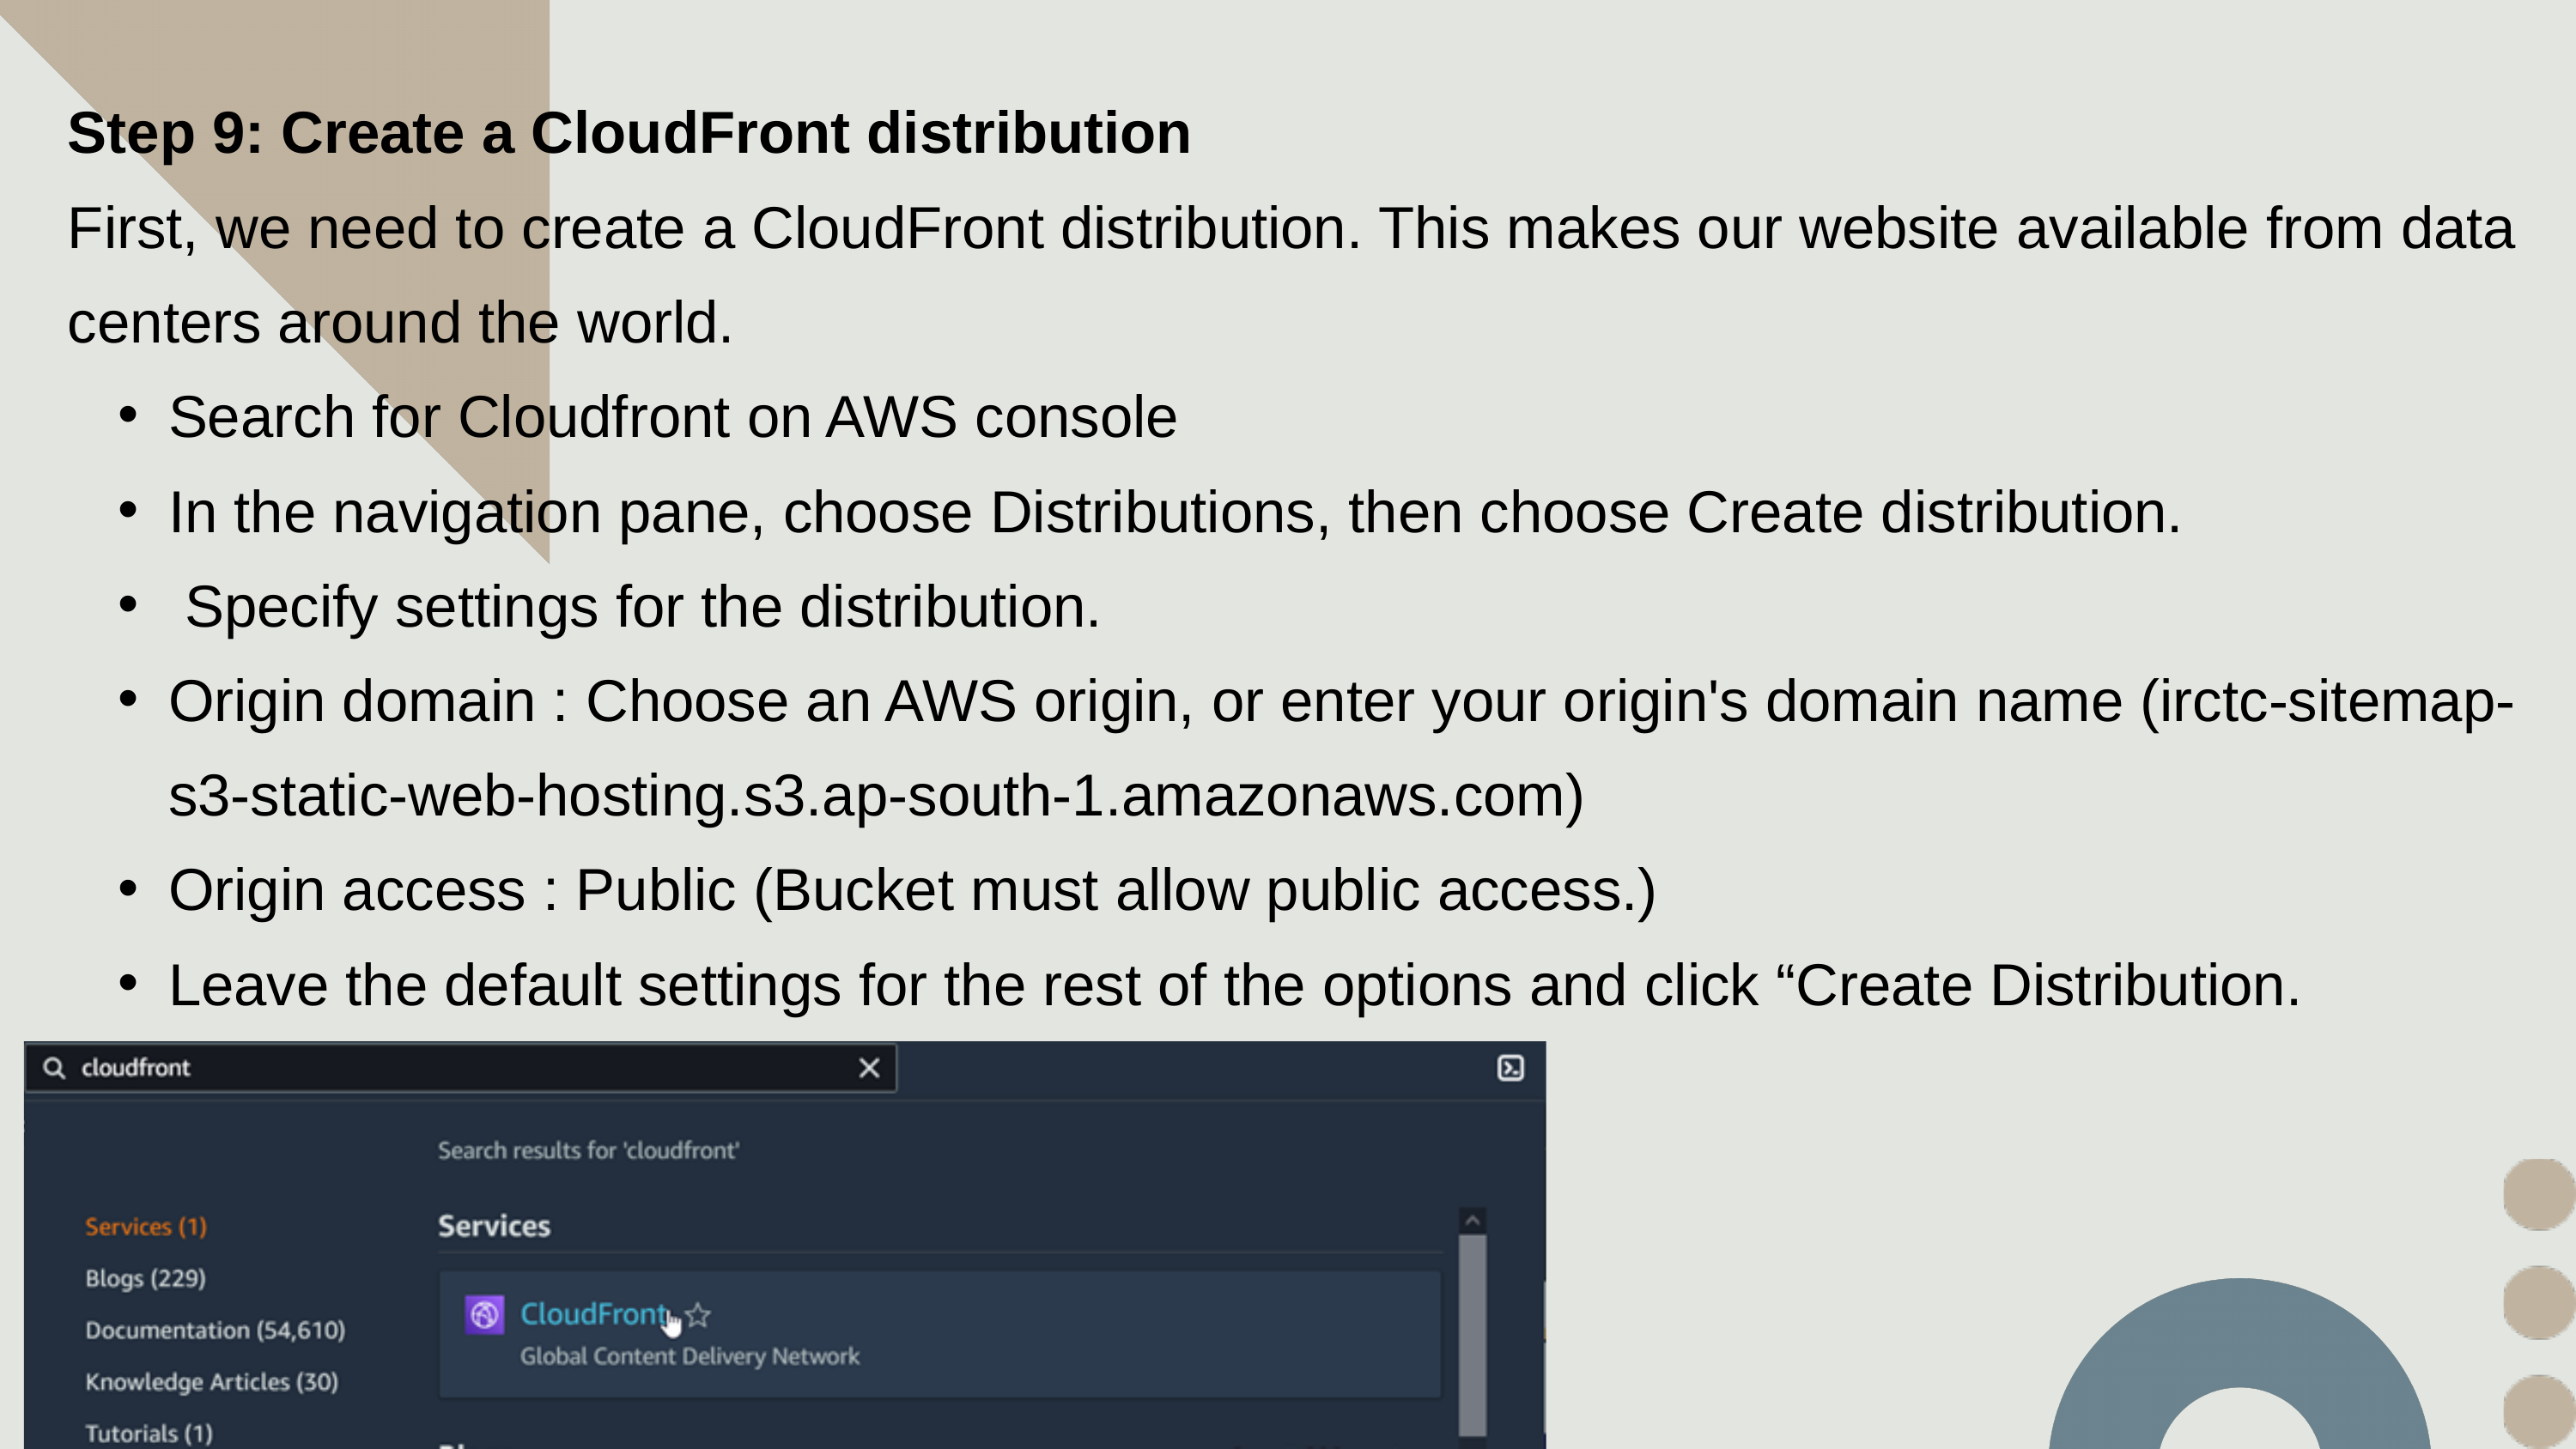

Step 9: Create a CloudFront distribution
First, we need to create a CloudFront distribution. This makes our website available from data centers around the world.
Search for Cloudfront on AWS console
In the navigation pane, choose Distributions, then choose Create distribution.
 Specify settings for the distribution.
Origin domain : Choose an AWS origin, or enter your origin's domain name (irctc-sitemap-s3-static-web-hosting.s3.ap-south-1.amazonaws.com)
Origin access : Public (Bucket must allow public access.)
Leave the default settings for the rest of the options and click “Create Distribution.